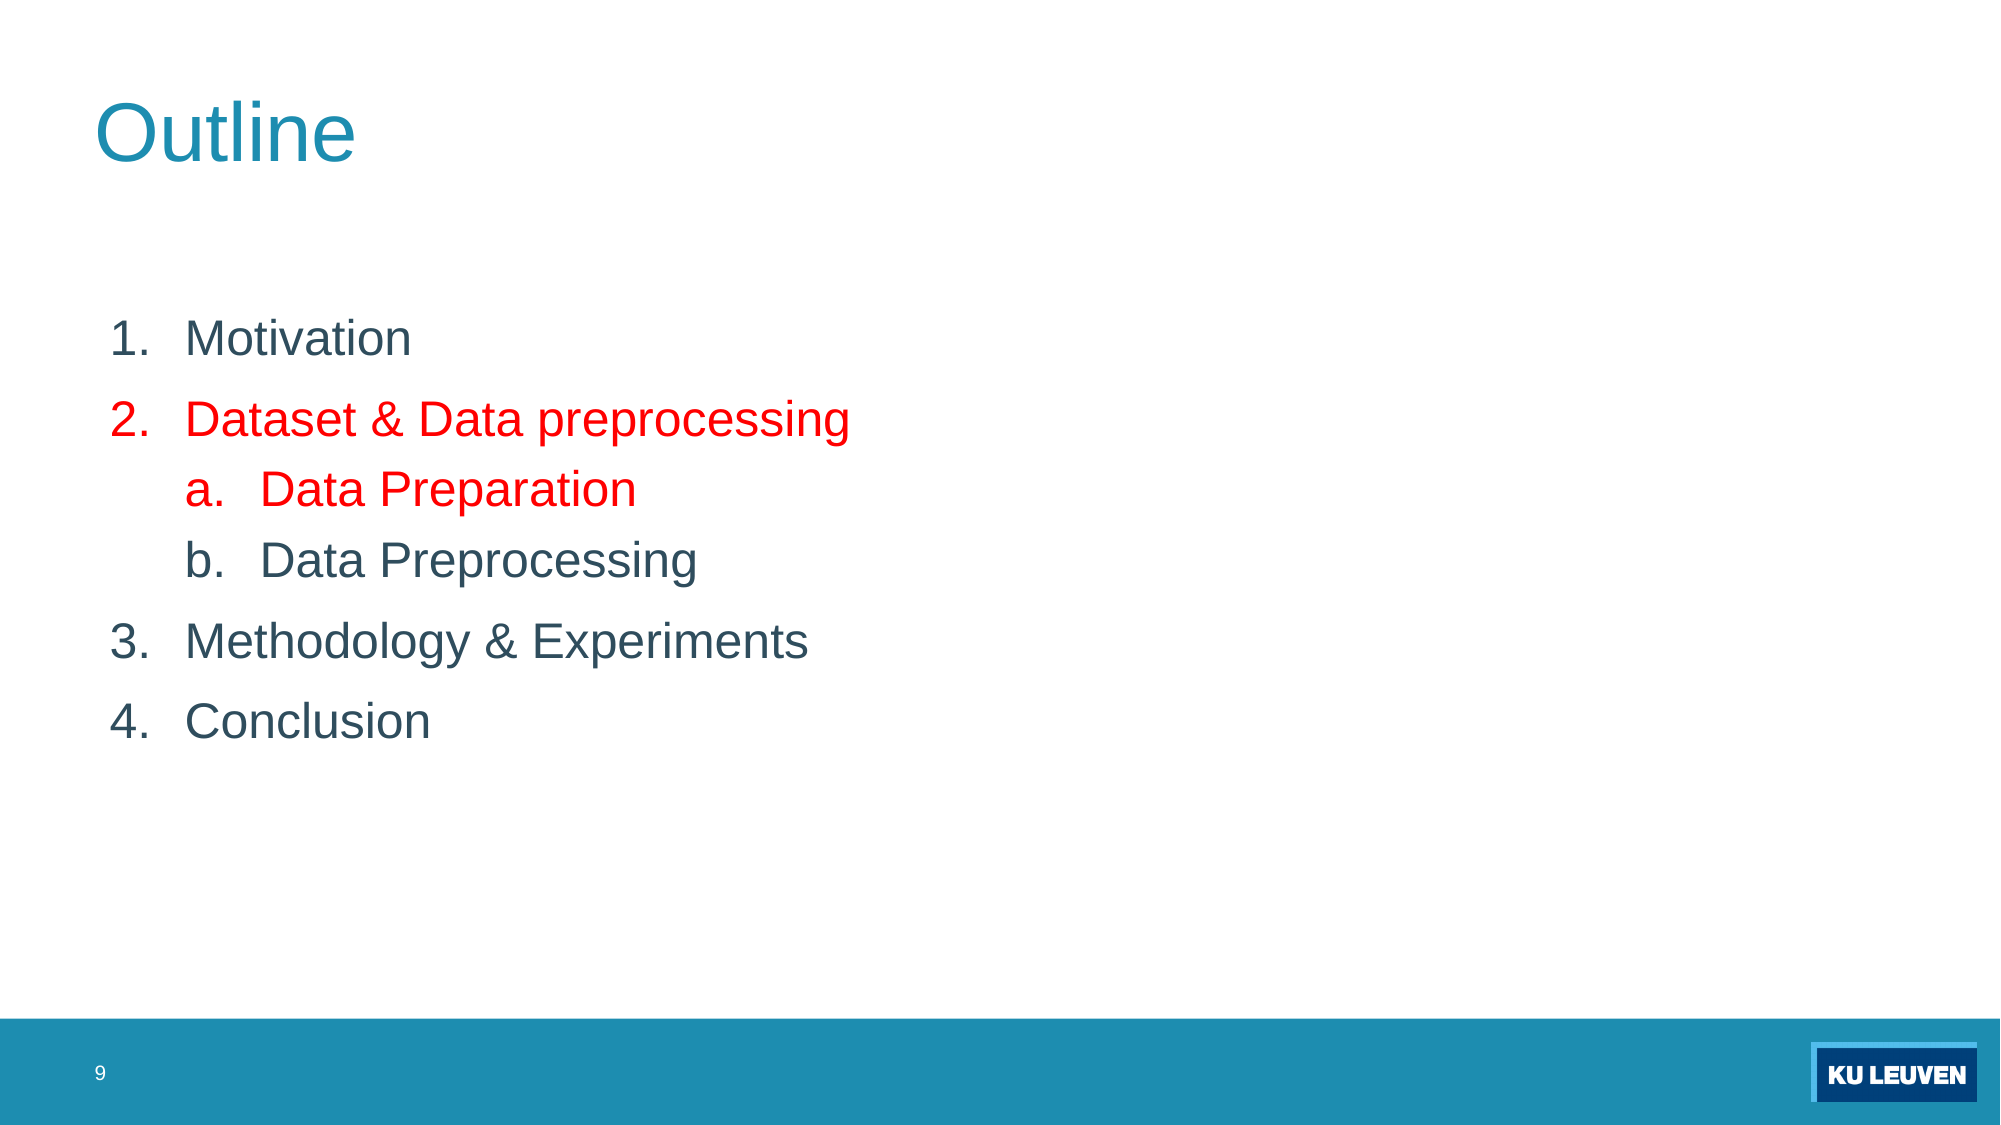

# Outline
Motivation
Dataset & Data preprocessing
Data Preparation
Data Preprocessing
Methodology & Experiments
Conclusion
9